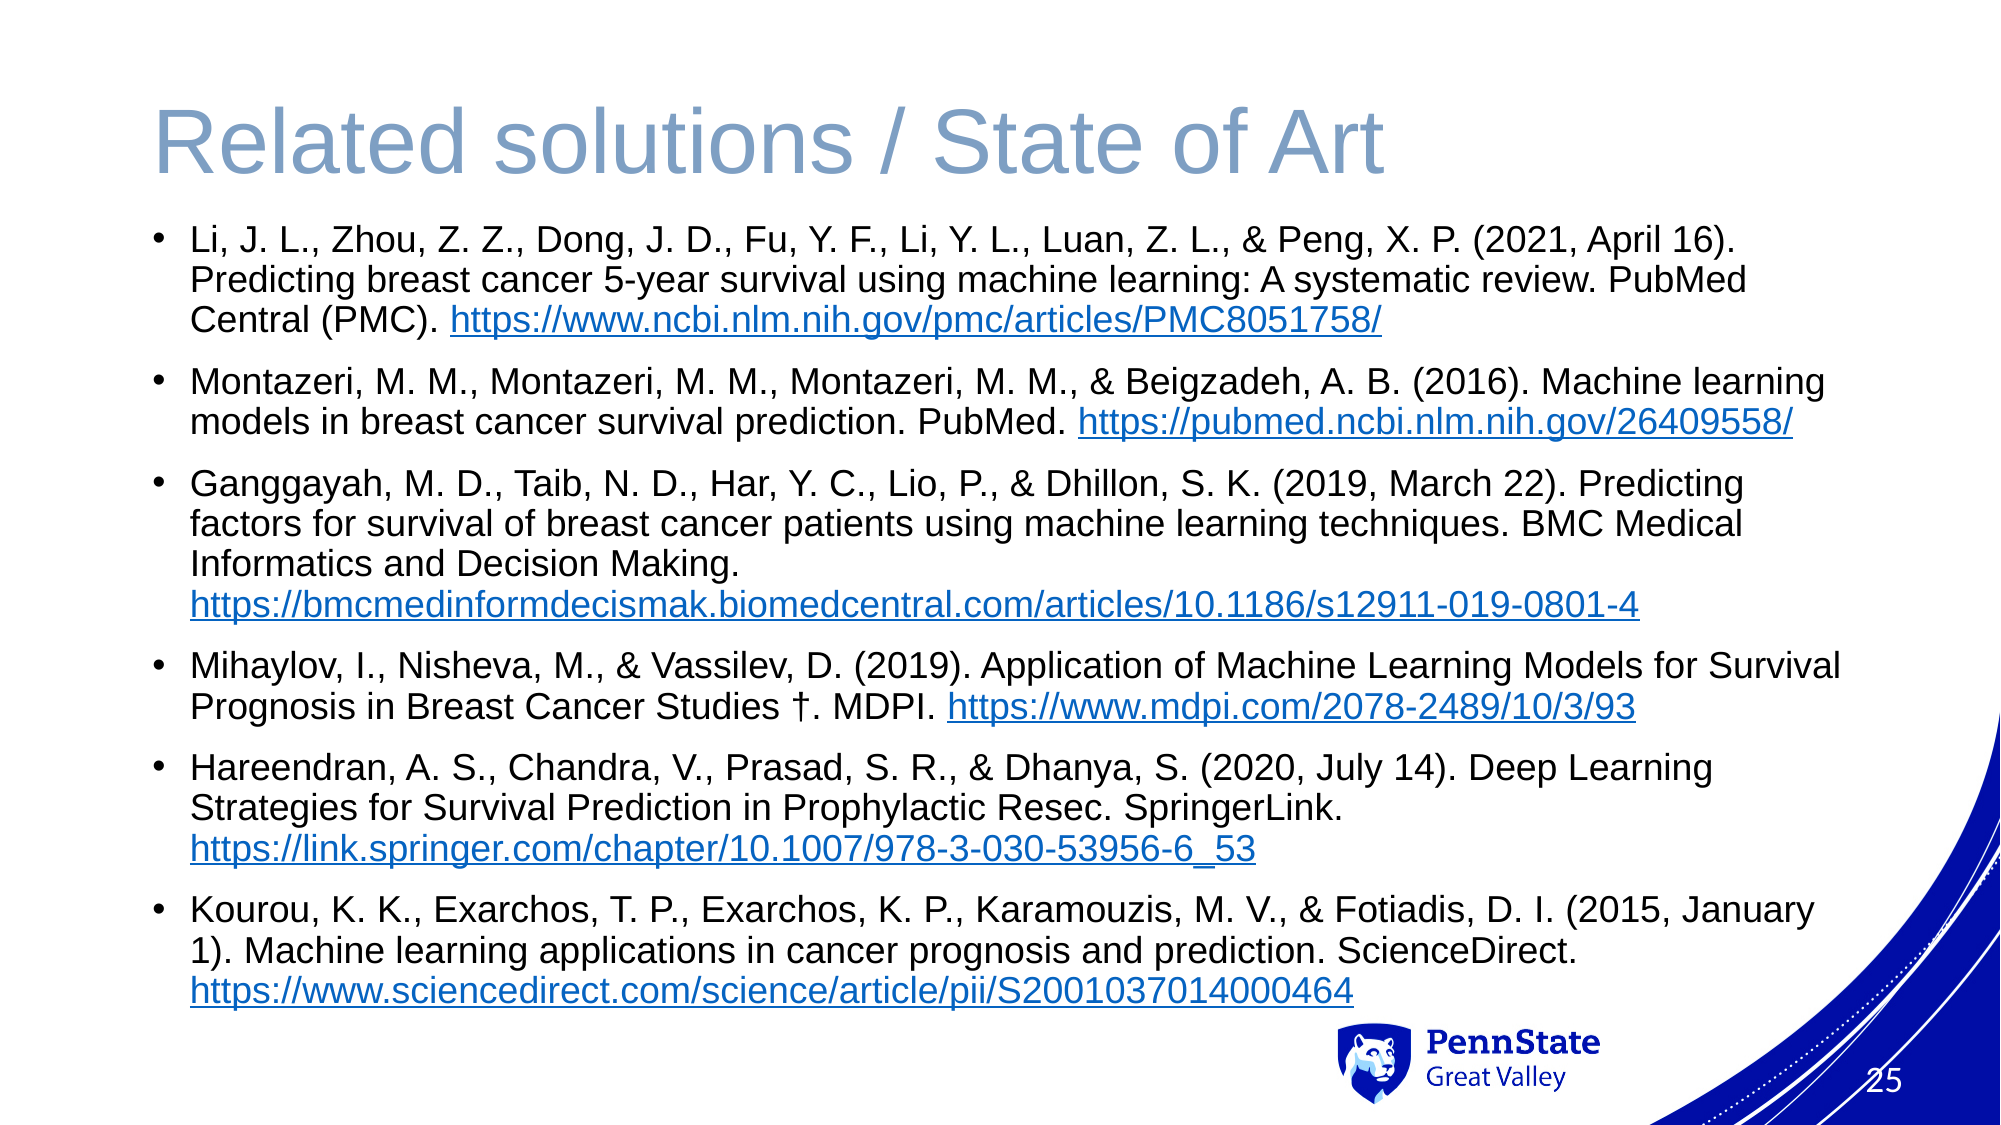

# Related solutions / State of Art
Li, J. L., Zhou, Z. Z., Dong, J. D., Fu, Y. F., Li, Y. L., Luan, Z. L., & Peng, X. P. (2021, April 16). Predicting breast cancer 5-year survival using machine learning: A systematic review. PubMed Central (PMC). https://www.ncbi.nlm.nih.gov/pmc/articles/PMC8051758/
Montazeri, M. M., Montazeri, M. M., Montazeri, M. M., & Beigzadeh, A. B. (2016). Machine learning models in breast cancer survival prediction. PubMed. https://pubmed.ncbi.nlm.nih.gov/26409558/
Ganggayah, M. D., Taib, N. D., Har, Y. C., Lio, P., & Dhillon, S. K. (2019, March 22). Predicting factors for survival of breast cancer patients using machine learning techniques. BMC Medical Informatics and Decision Making. https://bmcmedinformdecismak.biomedcentral.com/articles/10.1186/s12911-019-0801-4
Mihaylov, I., Nisheva, M., & Vassilev, D. (2019). Application of Machine Learning Models for Survival Prognosis in Breast Cancer Studies †. MDPI. https://www.mdpi.com/2078-2489/10/3/93
Hareendran, A. S., Chandra, V., Prasad, S. R., & Dhanya, S. (2020, July 14). Deep Learning Strategies for Survival Prediction in Prophylactic Resec. SpringerLink. https://link.springer.com/chapter/10.1007/978-3-030-53956-6_53
Kourou, K. K., Exarchos, T. P., Exarchos, K. P., Karamouzis, M. V., & Fotiadis, D. I. (2015, January 1). Machine learning applications in cancer prognosis and prediction. ScienceDirect. https://www.sciencedirect.com/science/article/pii/S2001037014000464